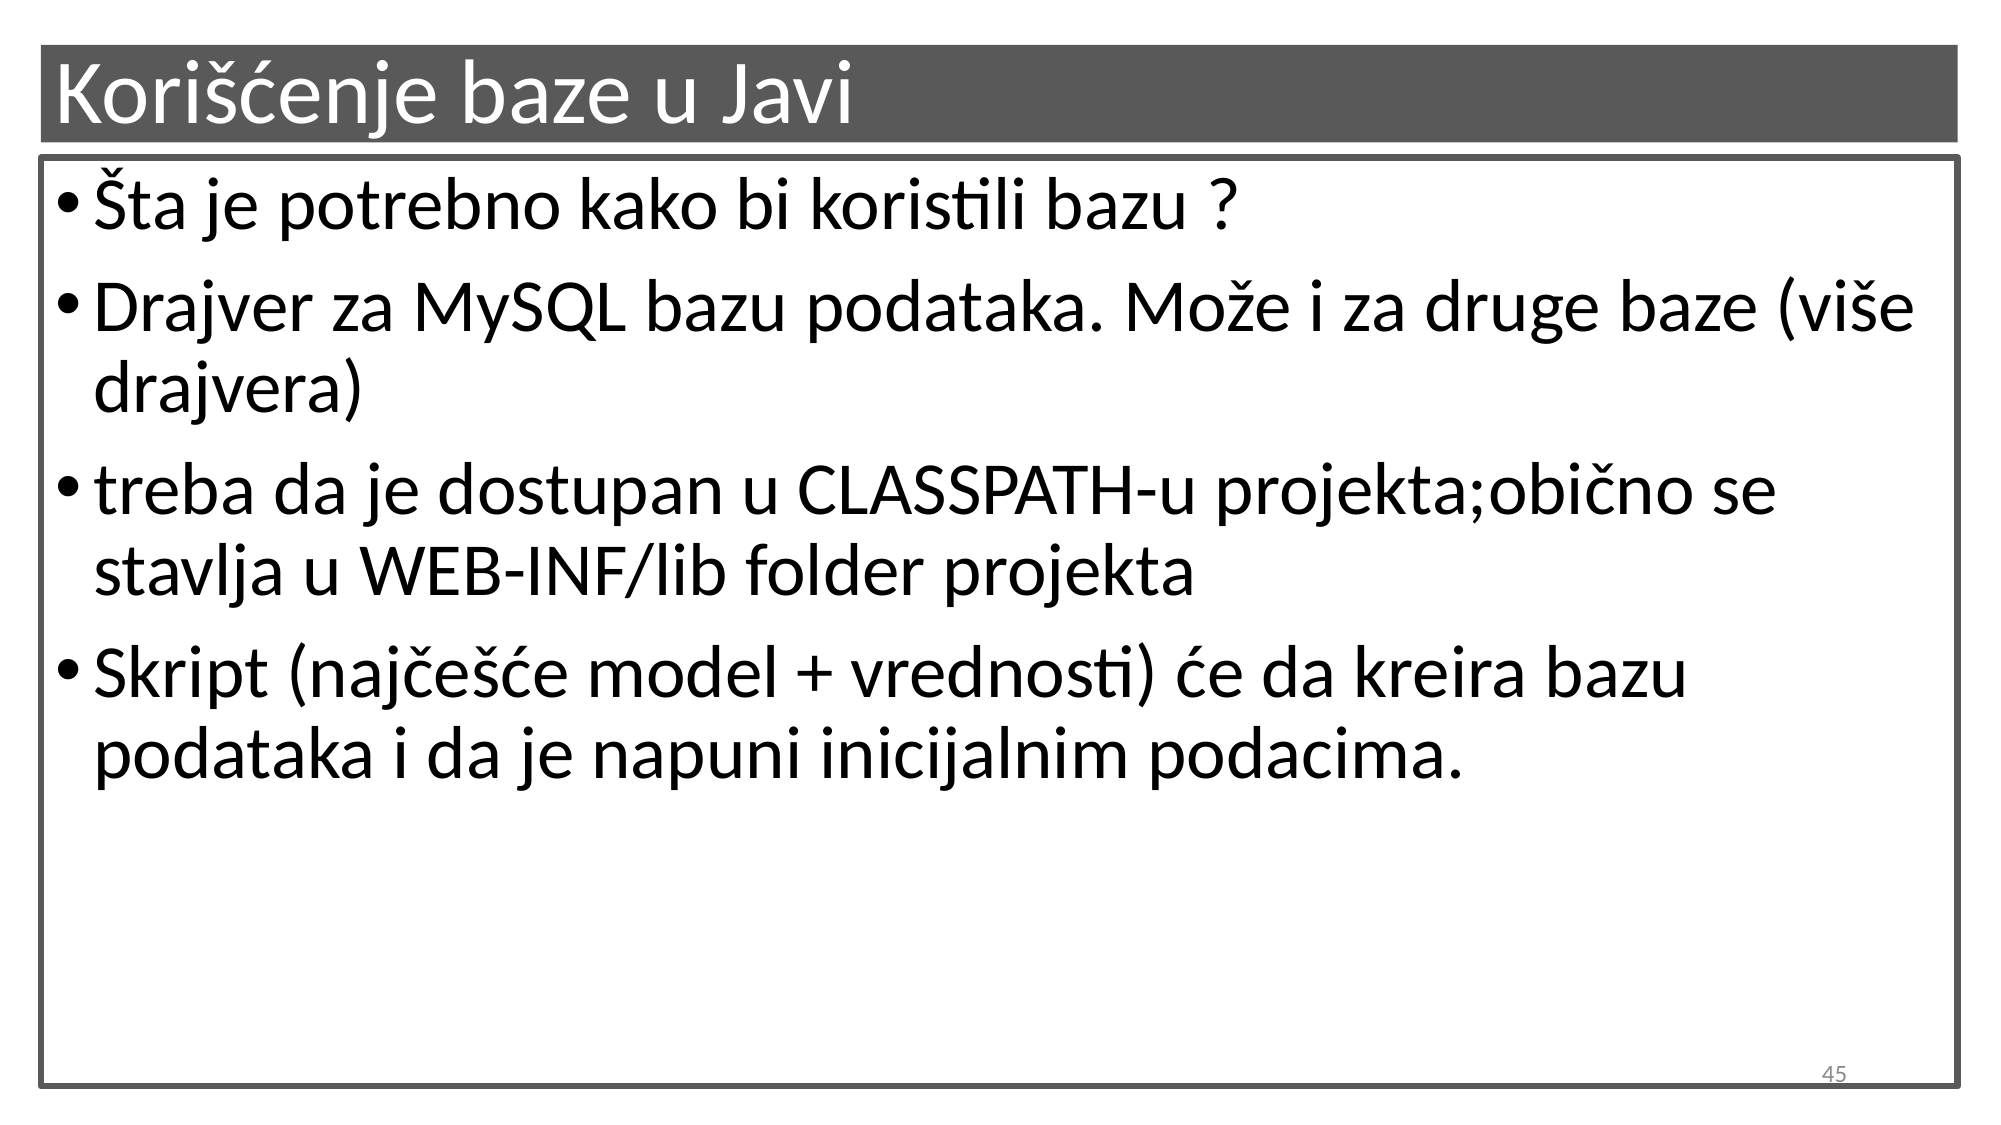

# Korišćenje baze u Javi
Šta je potrebno kako bi koristili bazu ?
Drajver za MySQL bazu podataka. Može i za druge baze (više drajvera)
treba da je dostupan u CLASSPATH-u projekta;obično se stavlja u WEB-INF/lib folder projekta
Skript (najčešće model + vrednosti) će da kreira bazu podataka i da je napuni inicijalnim podacima.

45